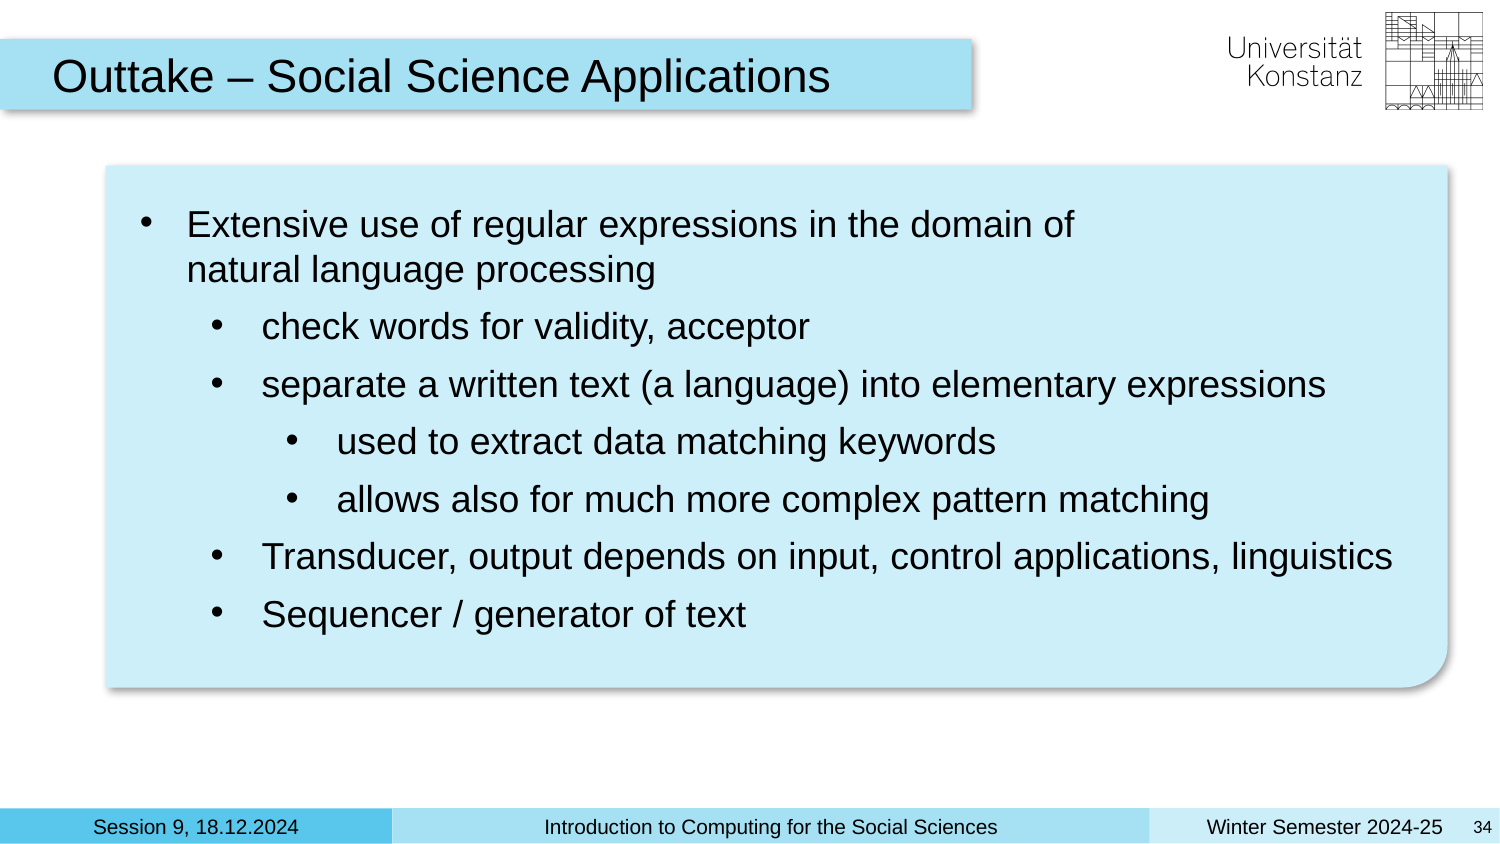

Outtake – Social Science Applications

Extensive use of regular expressions in the domain of
natural language processing
check words for validity, acceptor
separate a written text (a language) into elementary expressions
used to extract data matching keywords
allows also for much more complex pattern matching
Transducer, output depends on input, control applications, linguistics
Sequencer / generator of text